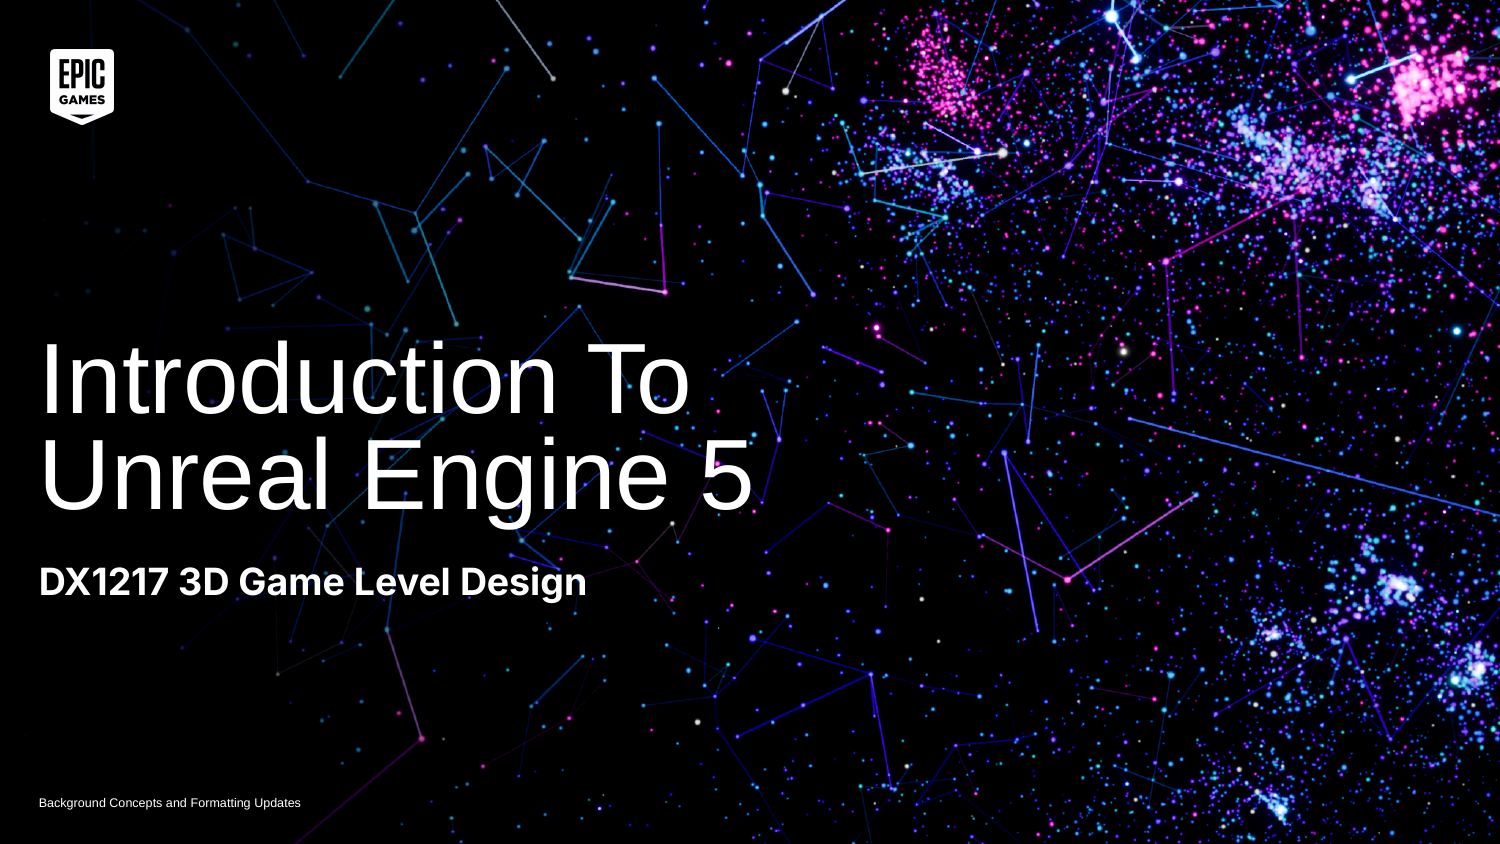

# Introduction To Unreal Engine 5
DX1217 3D Game Level Design
Background Concepts and Formatting Updates